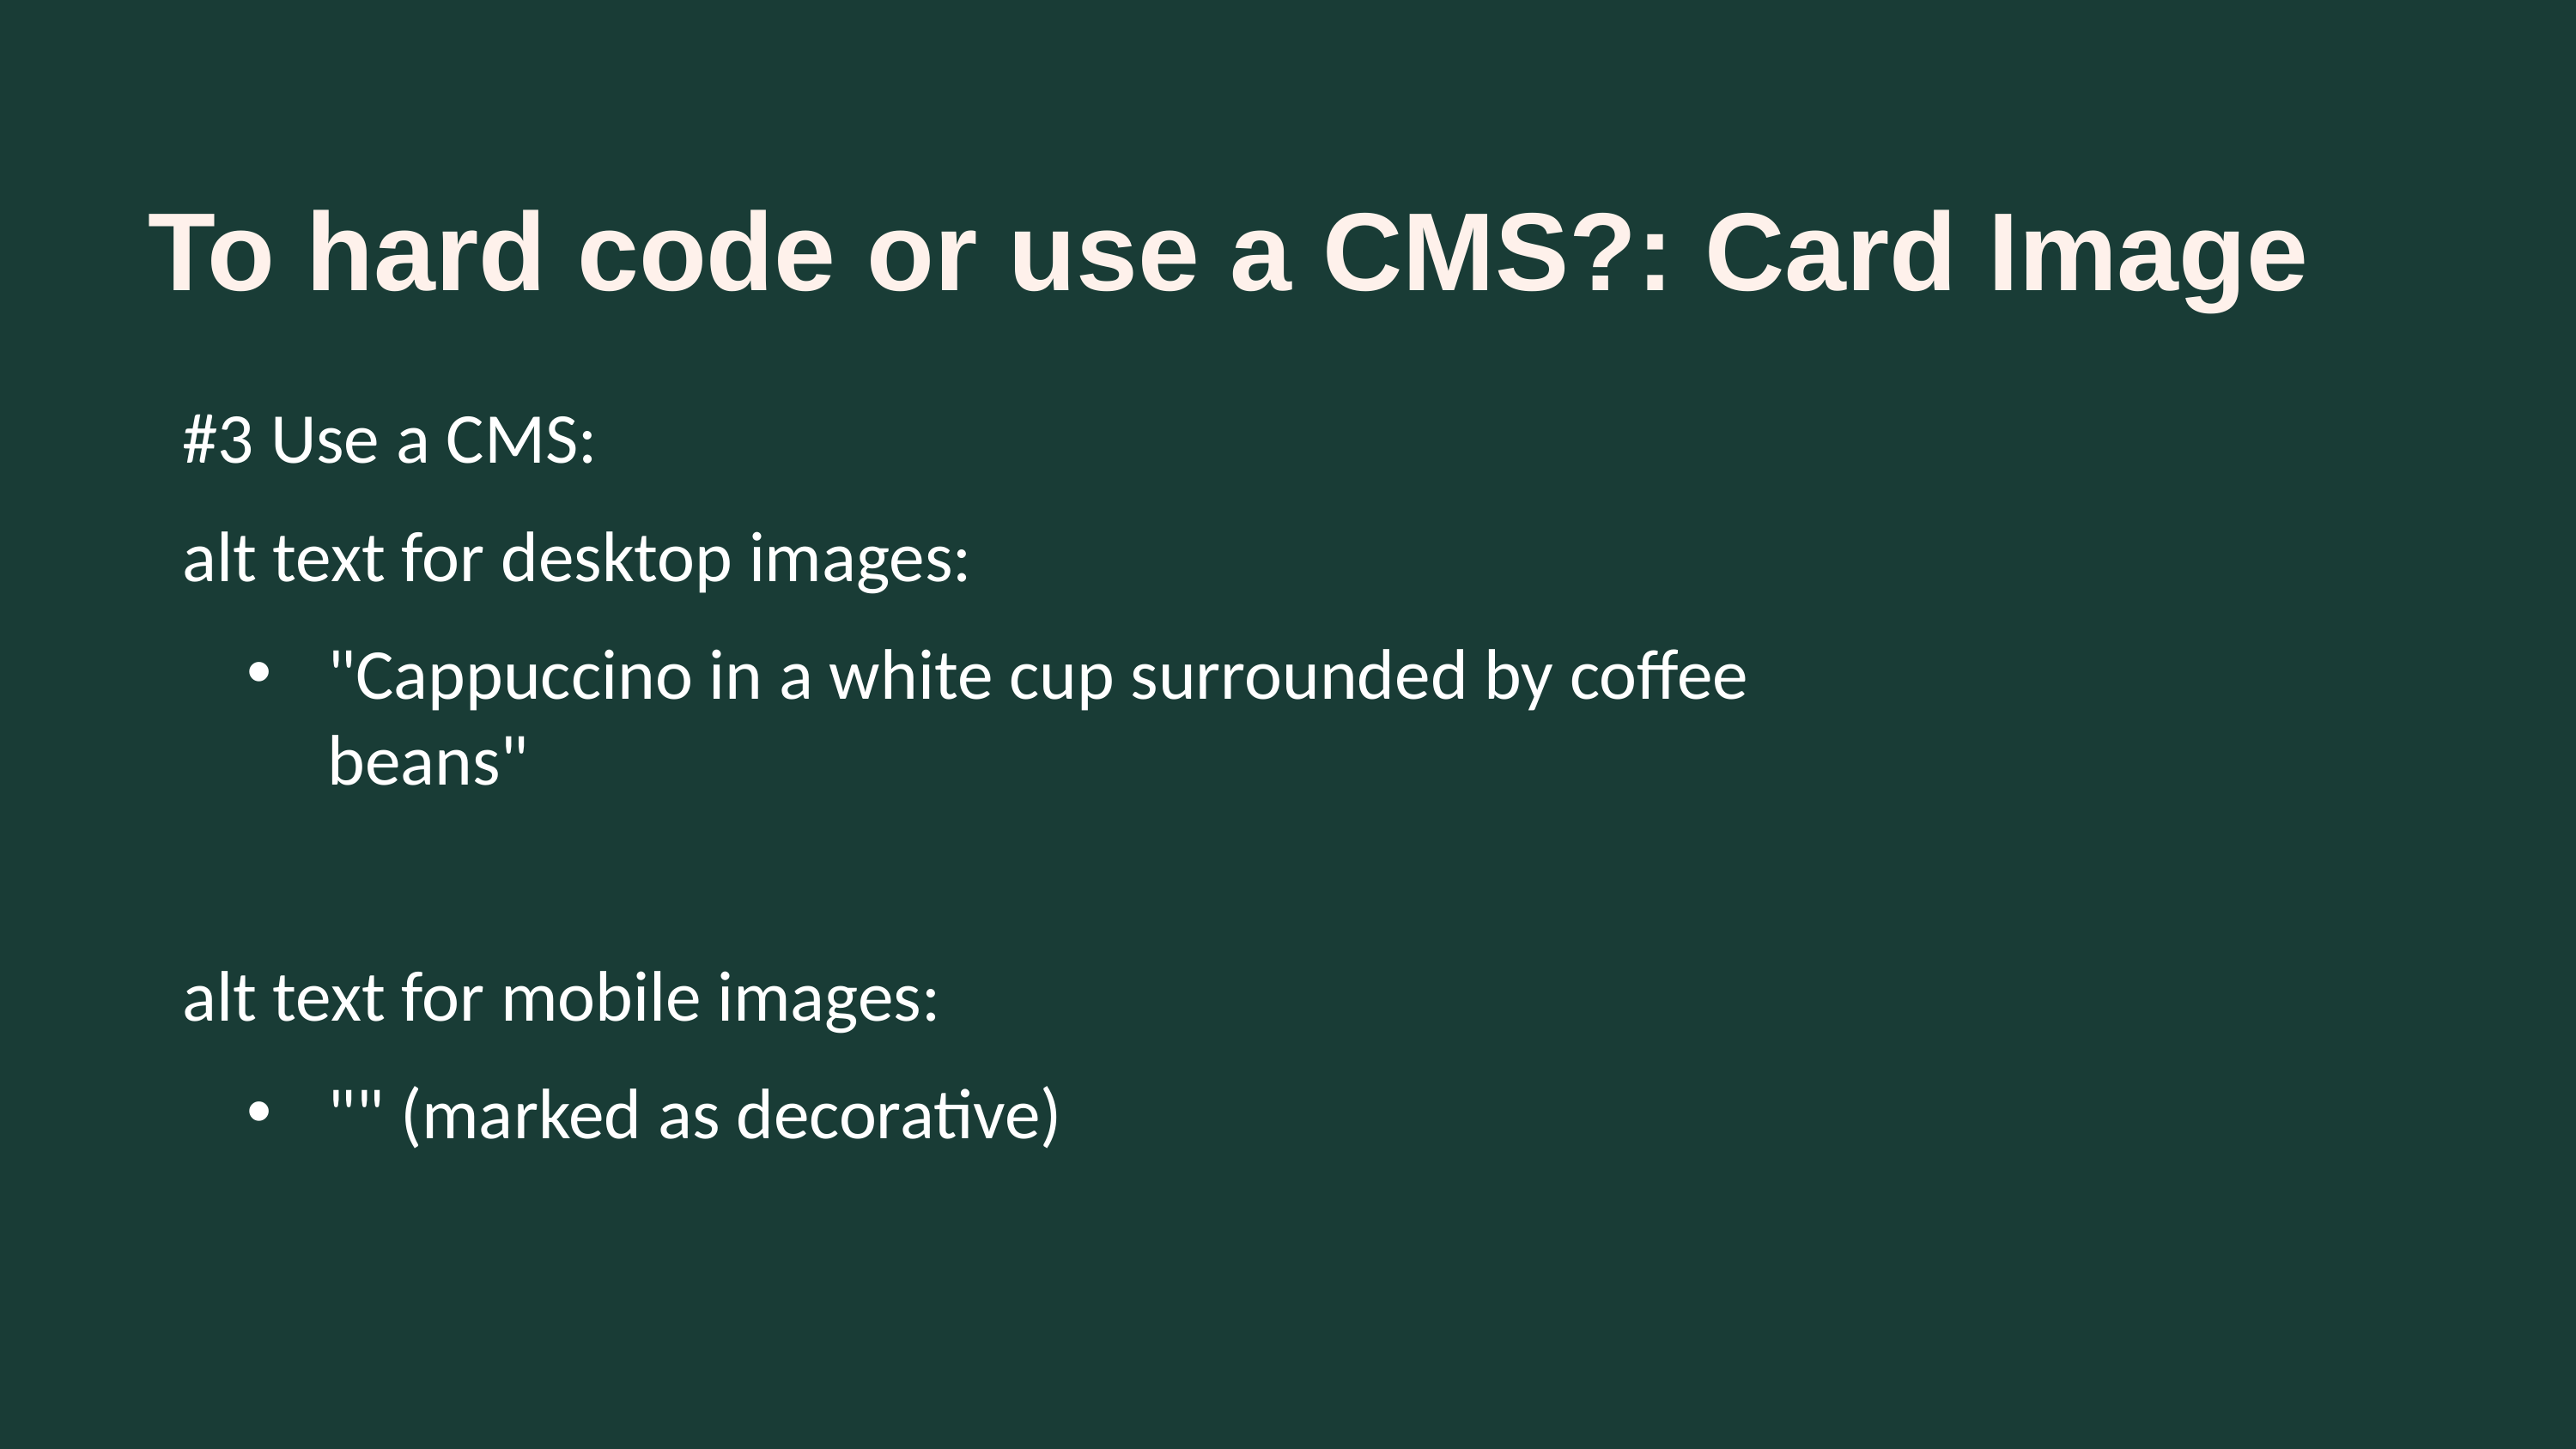

To hard code or use a CMS?: Card Image
#3 Use a CMS:
alt text for desktop images:
"Cappuccino in a white cup surrounded by coffee beans"

alt text for mobile images:
"" (marked as decorative)